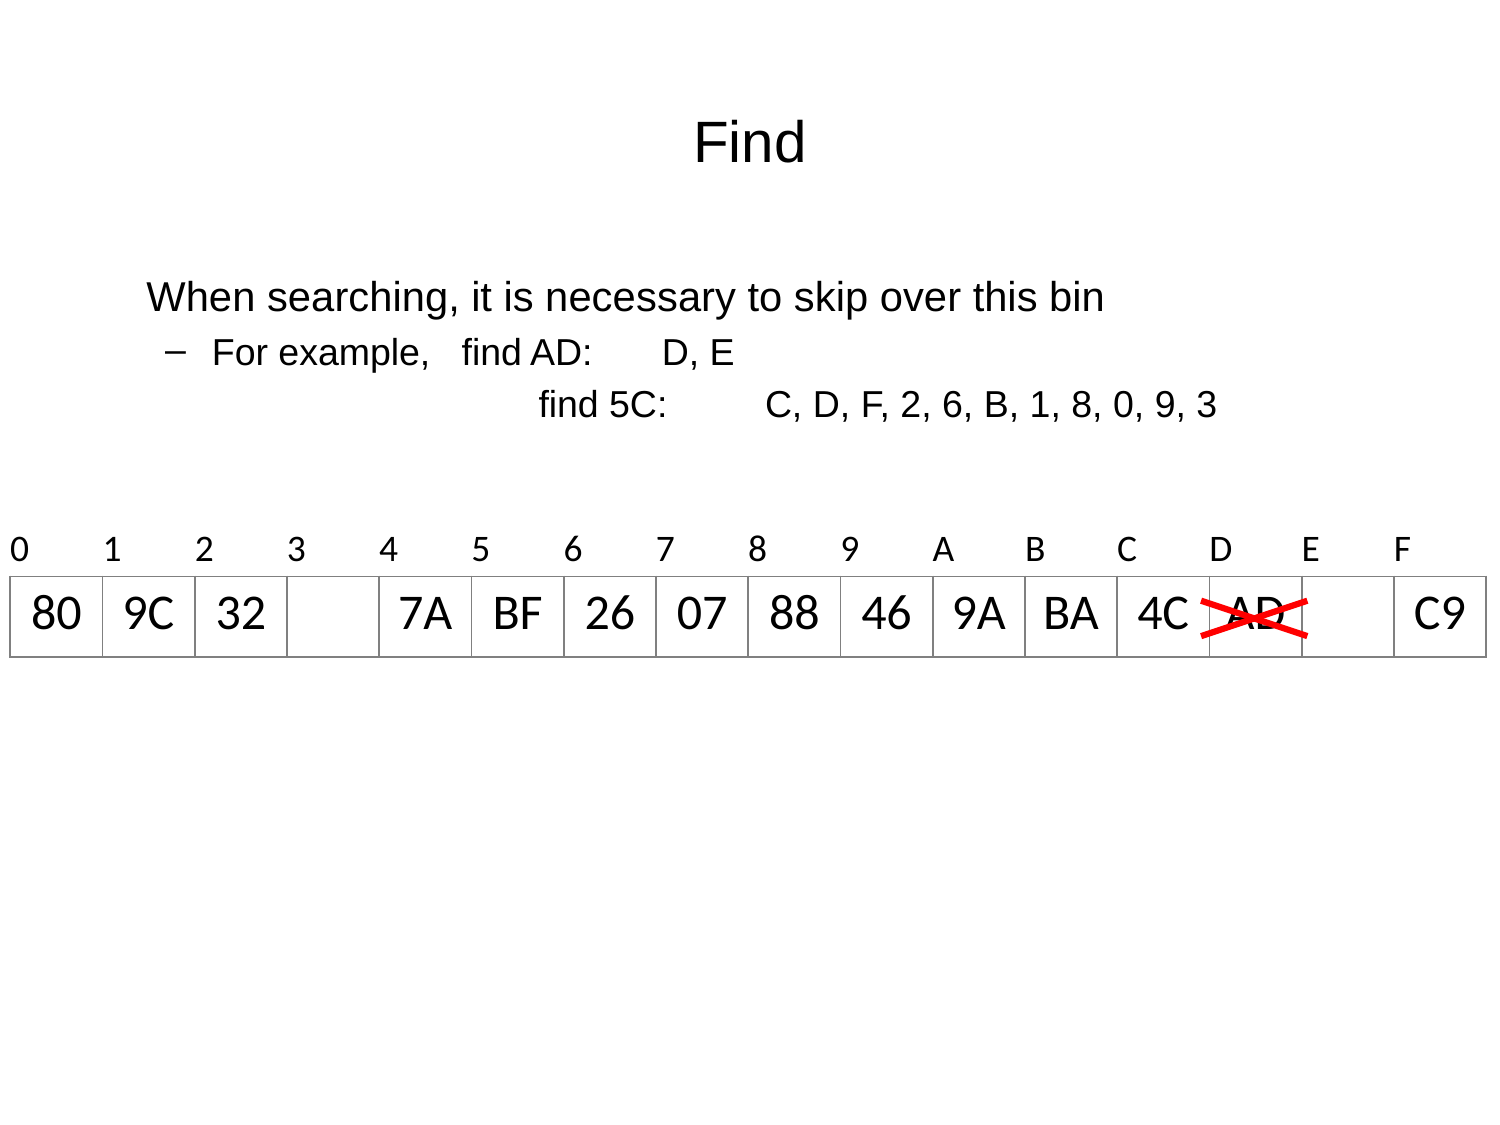

# Find
	When searching, it is necessary to skip over this bin
For example,   find AD:	D, E
		       find 5C:	C, D, F, 2, 6, B, 1, 8, 0, 9, 3

| 0 | 1 | 2 | 3 | 4 | 5 | 6 | 7 | 8 | 9 | A | B | C | D | E | F |
| --- | --- | --- | --- | --- | --- | --- | --- | --- | --- | --- | --- | --- | --- | --- | --- |
| 80 | 9C | 32 |  | 7A | BF | 26 | 07 | 88 | 46 | 9A | BA | 4C | AD |  | C9 |